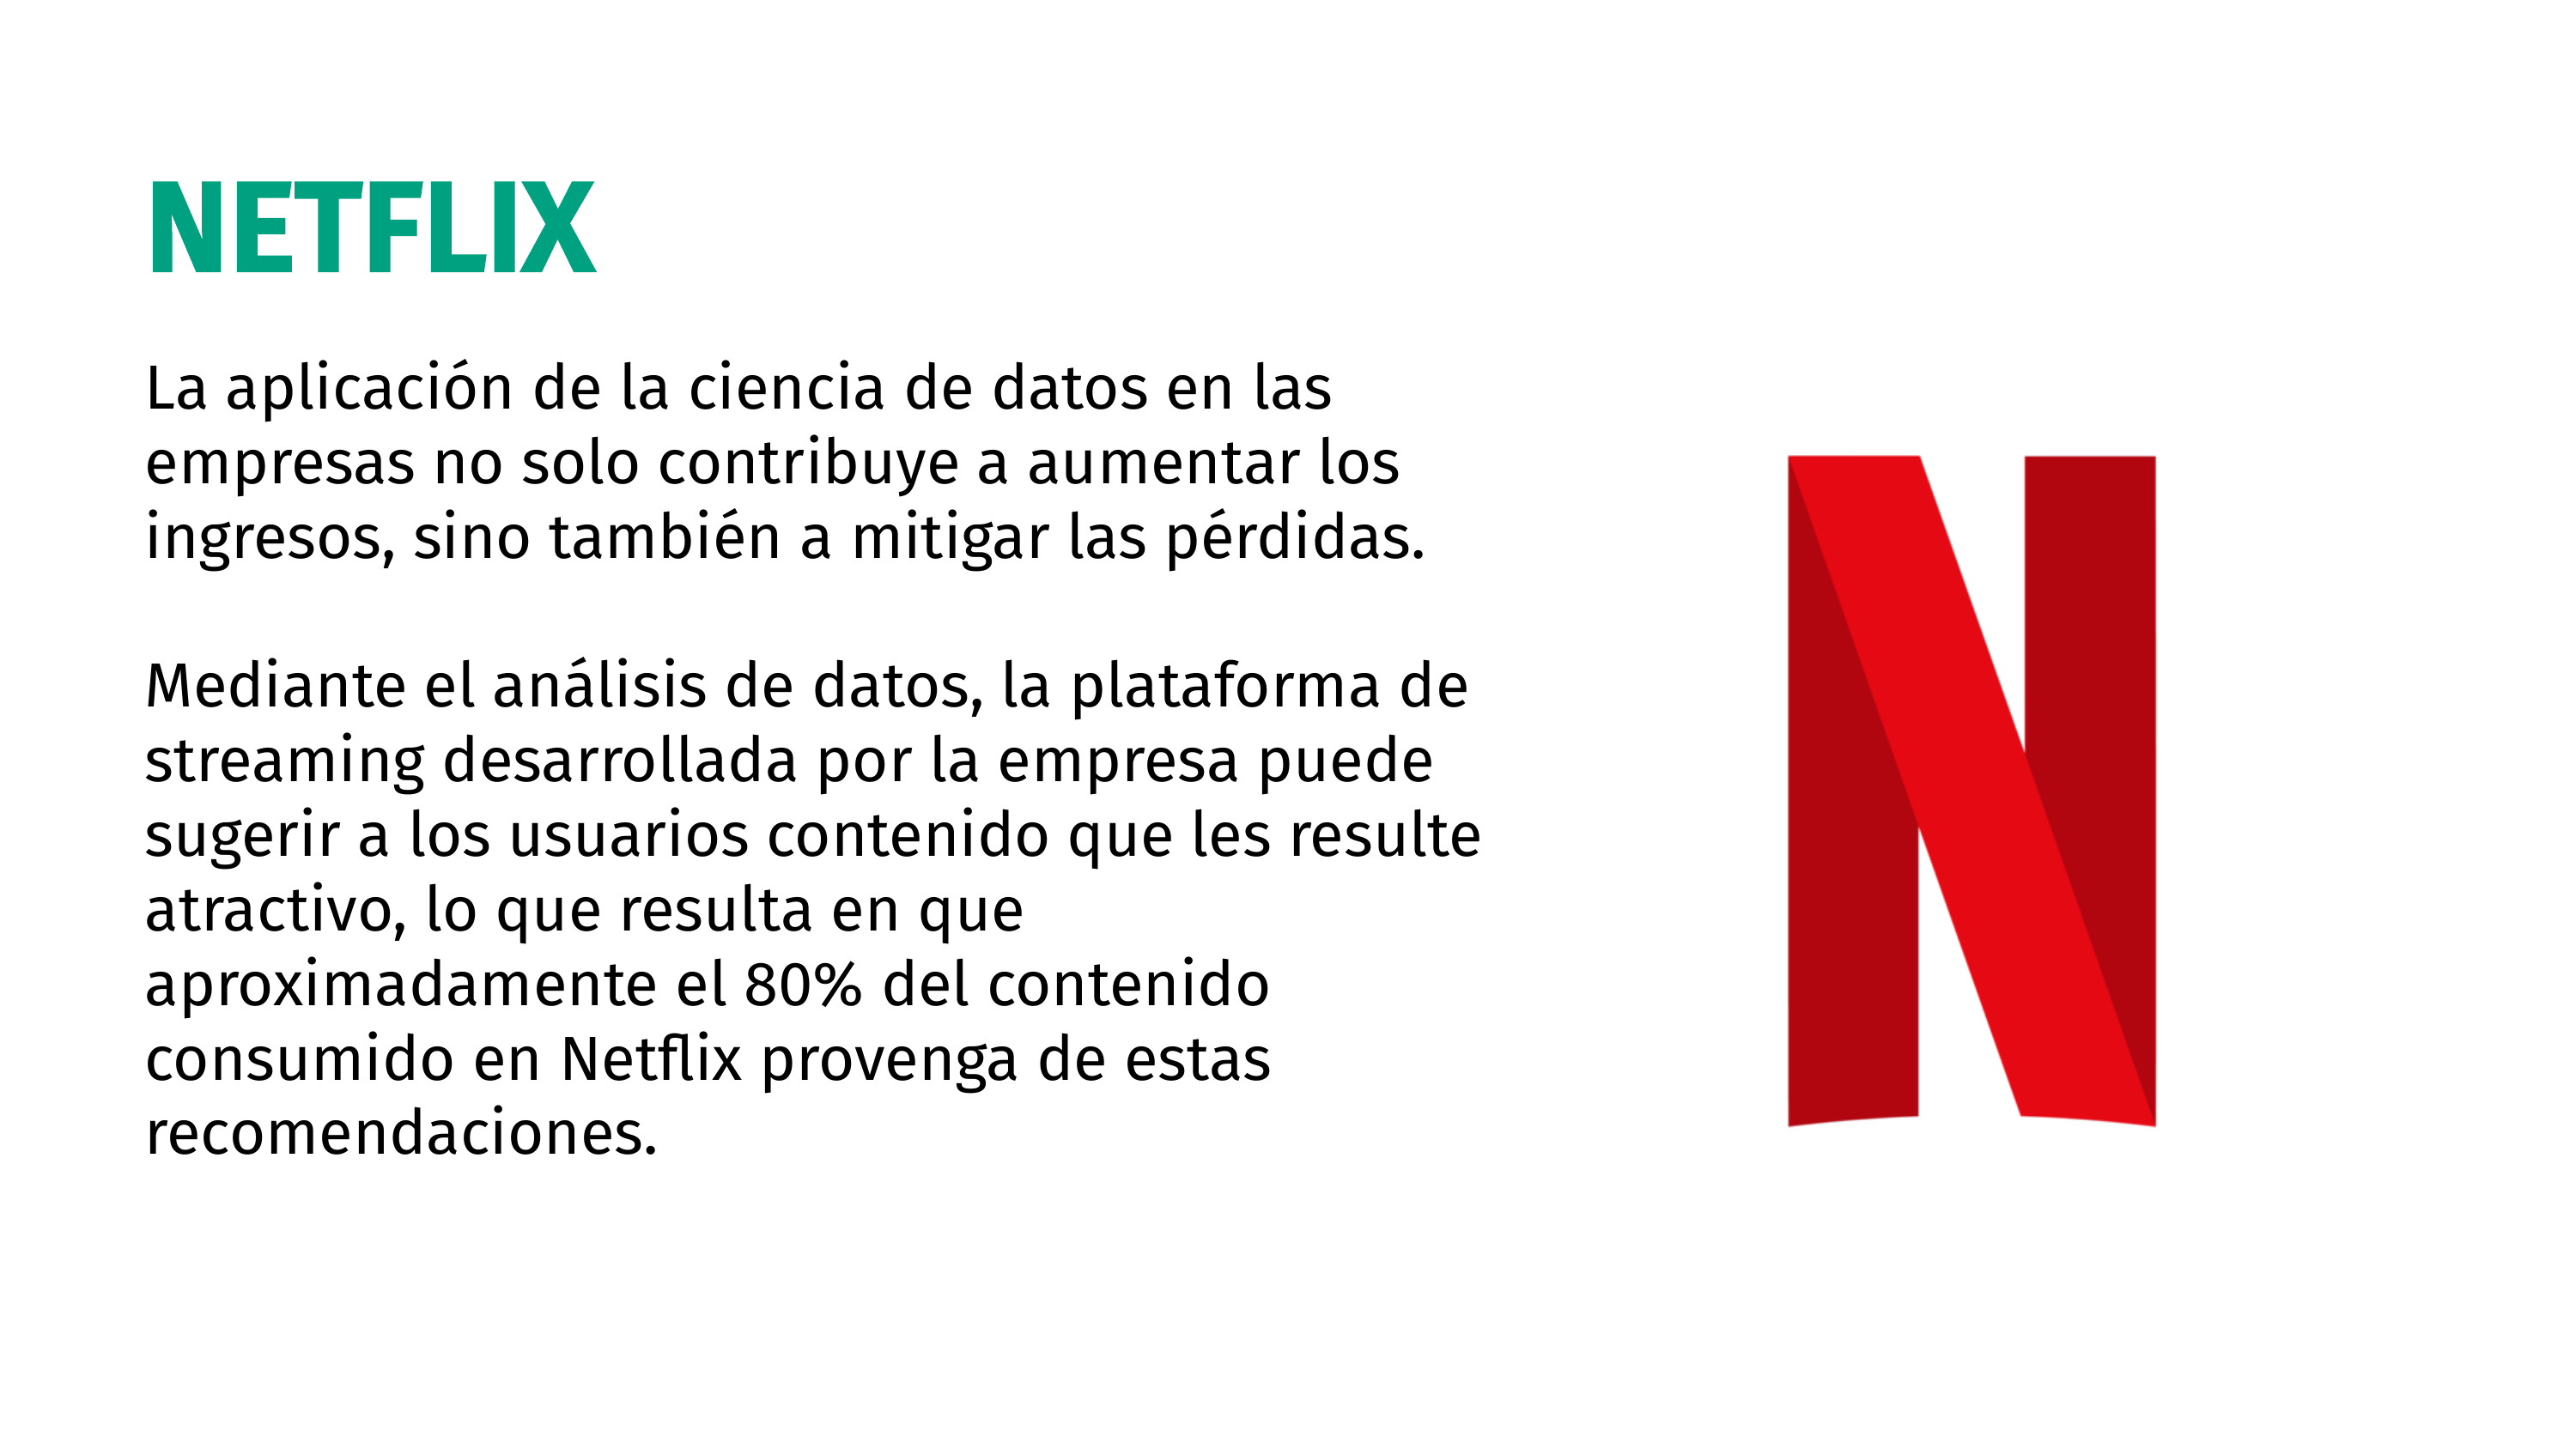

NETFLIX
La aplicación de la ciencia de datos en las empresas no solo contribuye a aumentar los ingresos, sino también a mitigar las pérdidas.

Mediante el análisis de datos, la plataforma de streaming desarrollada por la empresa puede sugerir a los usuarios contenido que les resulte atractivo, lo que resulta en que aproximadamente el 80% del contenido consumido en Netflix provenga de estas recomendaciones.